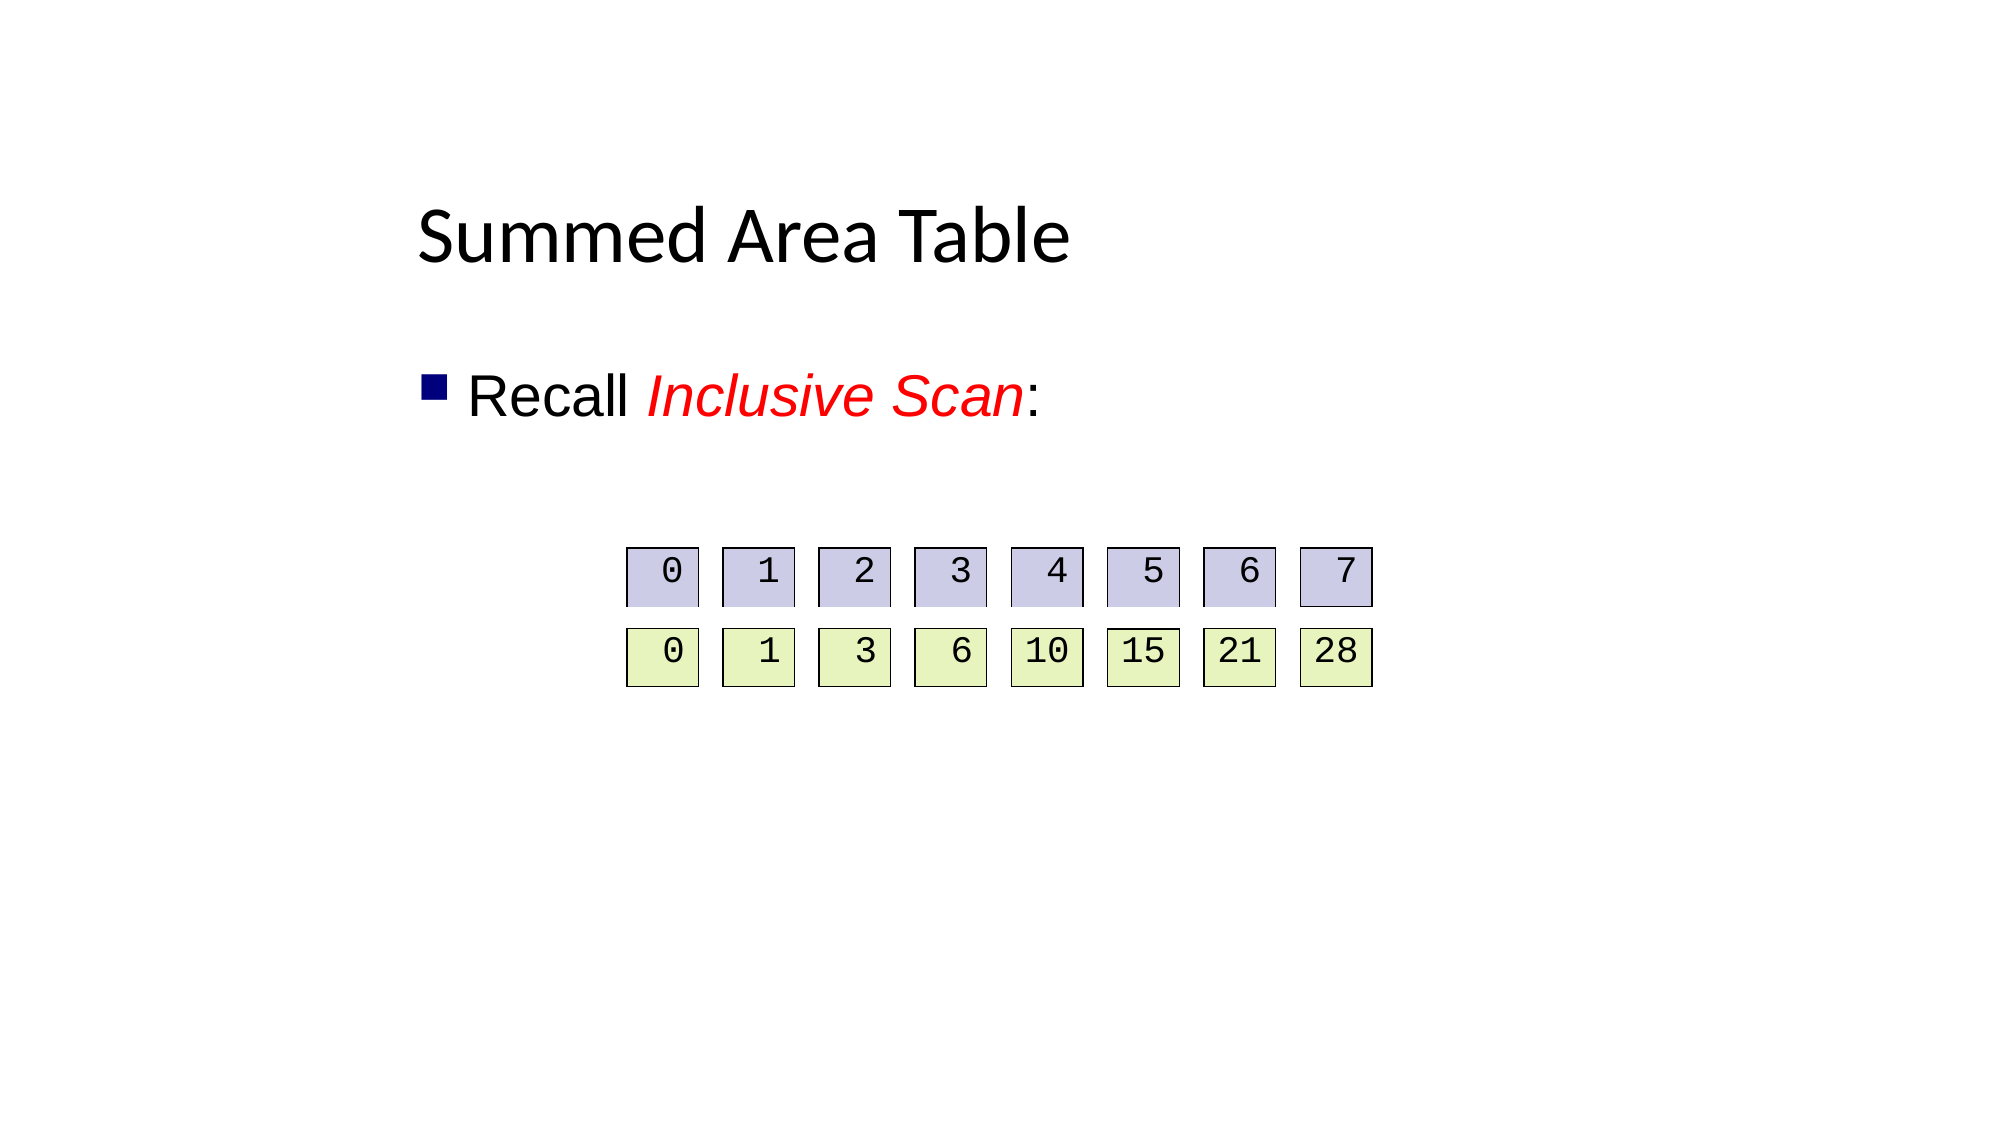

# Summed Area Table
Recall Inclusive Scan:
| 0 |  | 1 |  | 2 |  | 3 |  | 4 |  | 5 |  | 6 |  | 7 |
| --- | --- | --- | --- | --- | --- | --- | --- | --- | --- | --- | --- | --- | --- | --- |
|  |  |  |  |  |  |  |  |  |  |  |  |  |  |  |
| 0 |  | 1 |  | 3 |  | 6 |  | 10 |  | 15 |  | 21 |  | 28 |